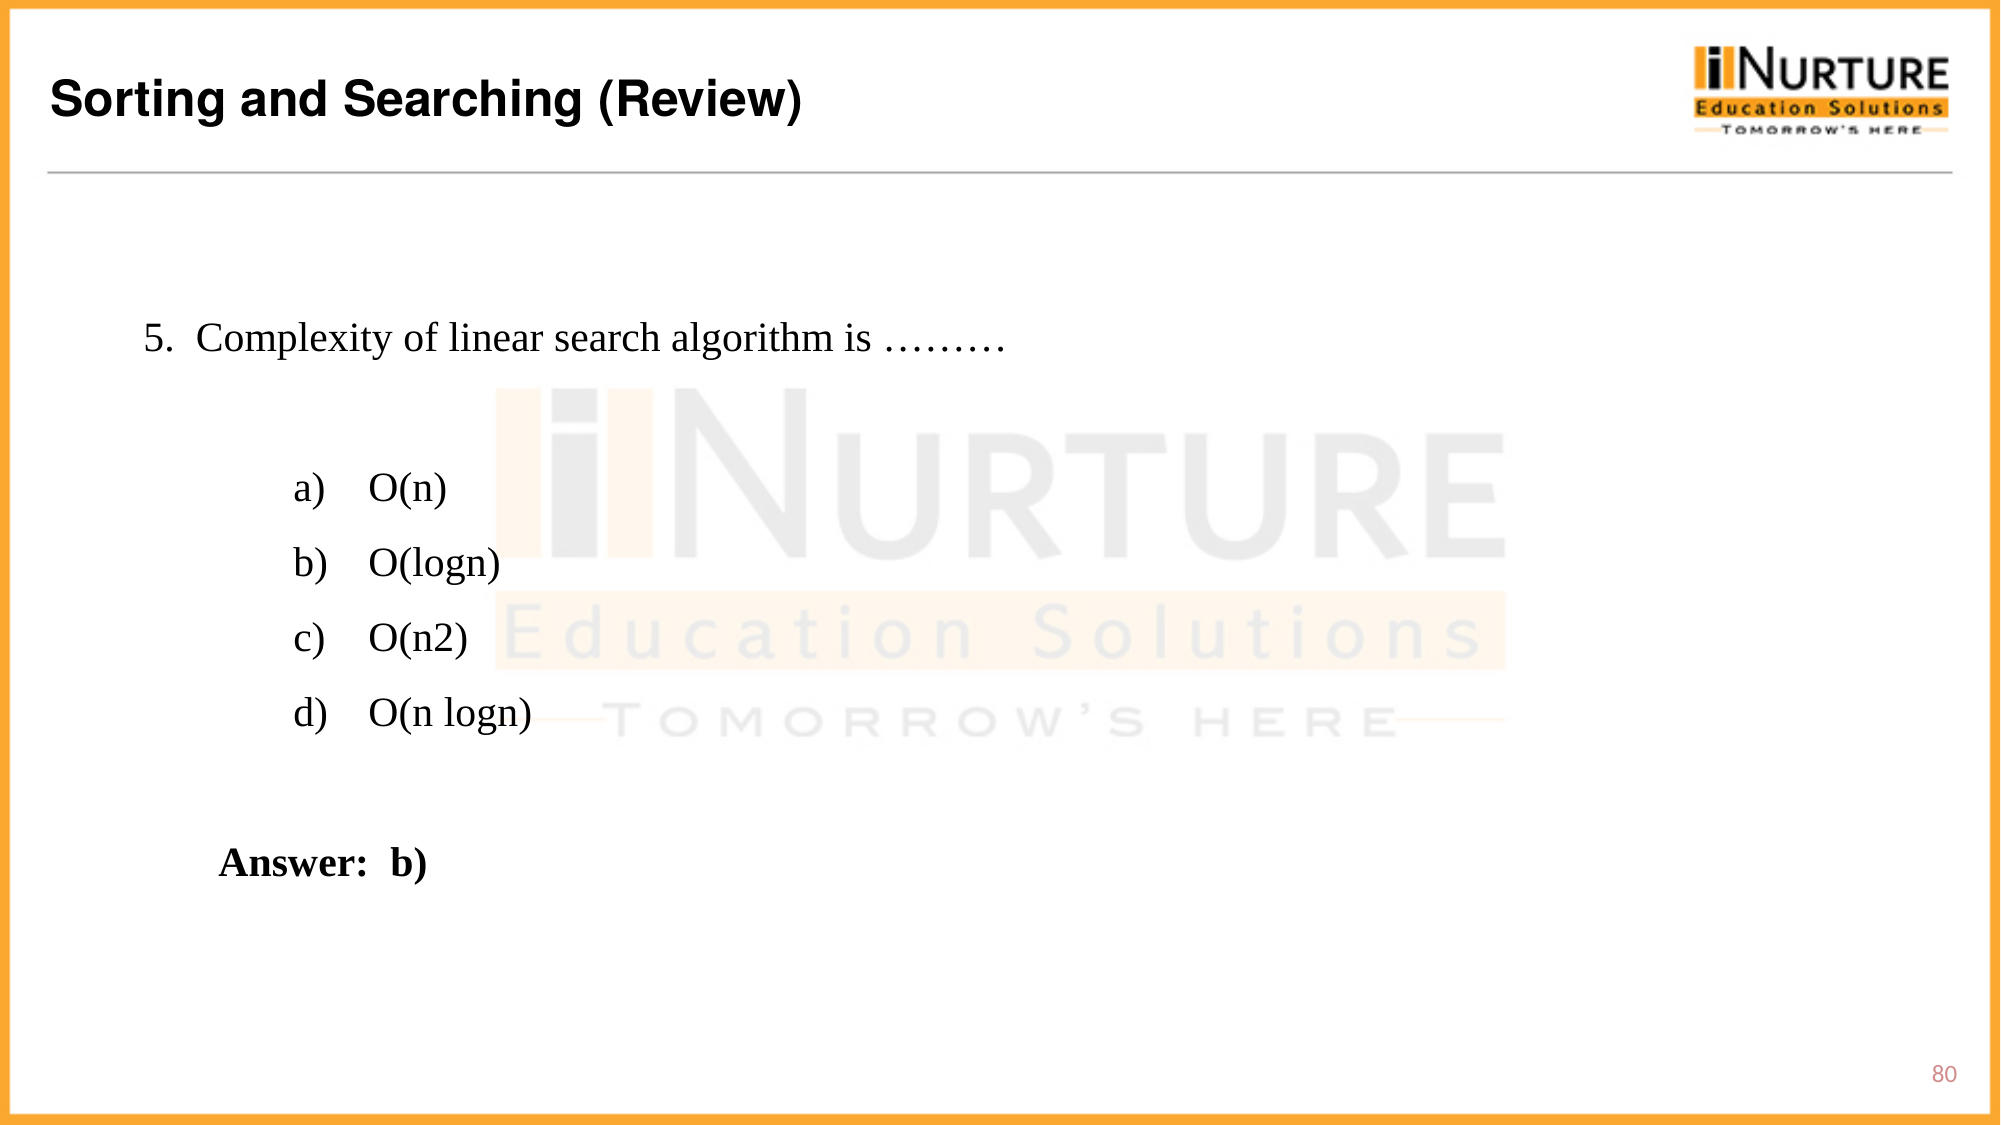

Sorting and Searching (Review)

5.  Complexity of linear search algorithm is ………

O(n)
O(logn)
O(n2)
O(n logn)

Answer:  b)

80